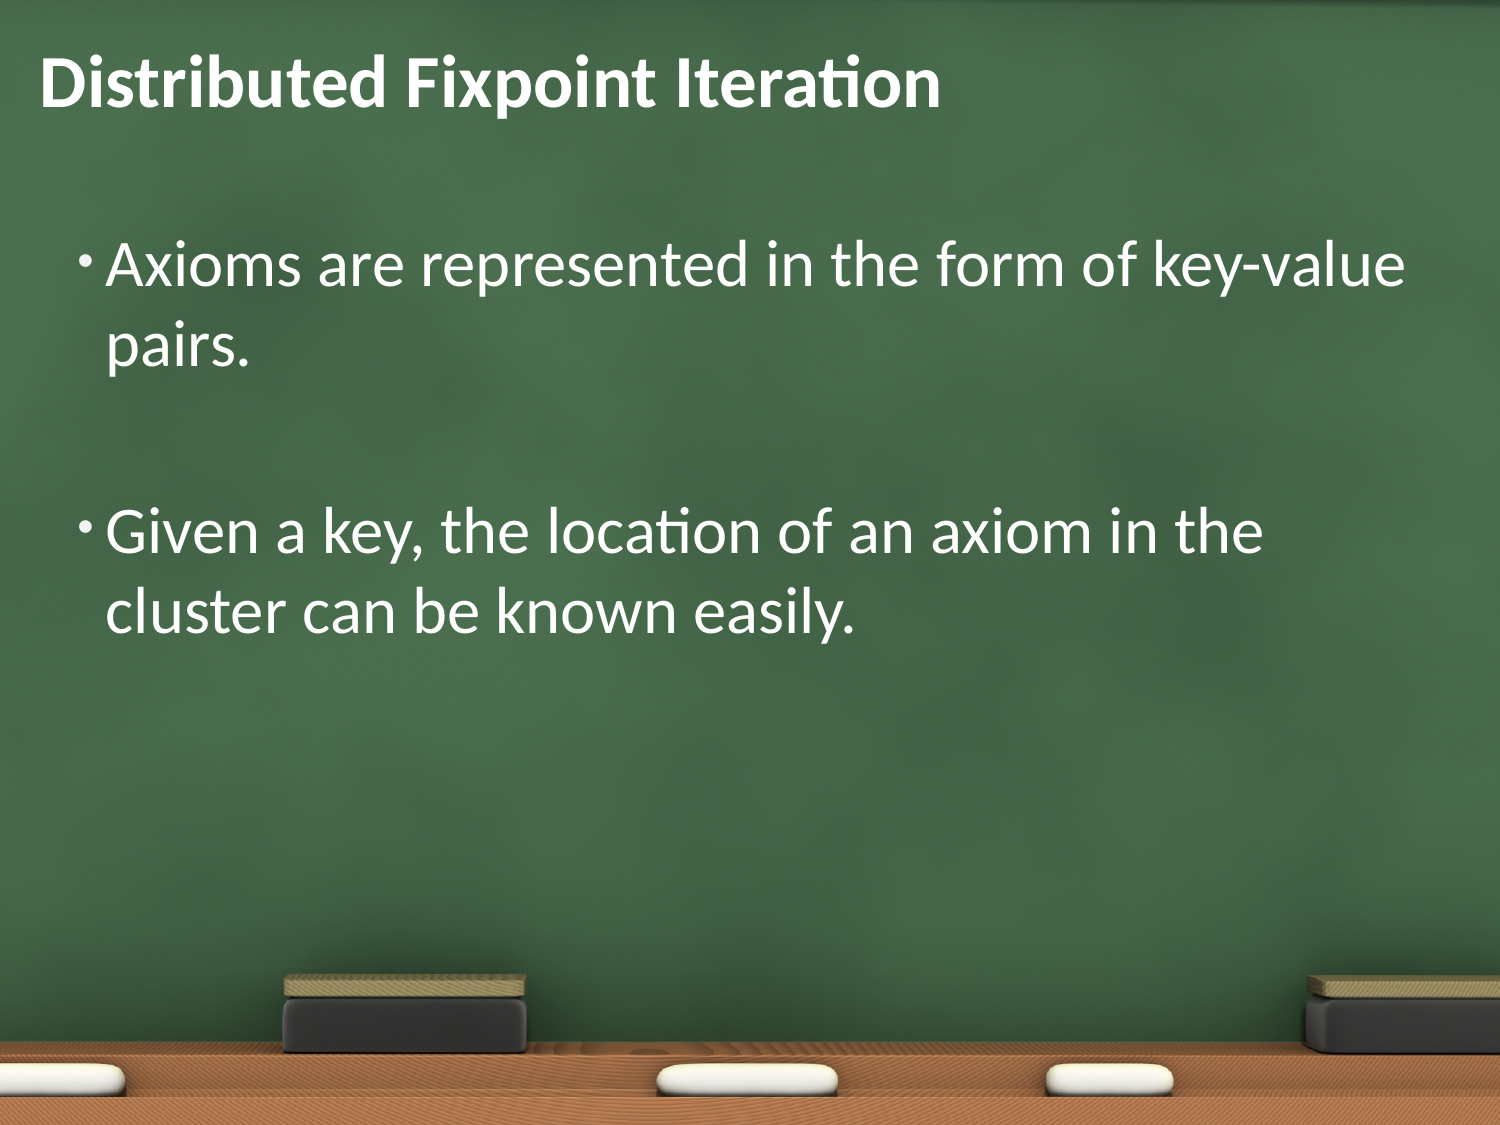

# Distributed Fixpoint Iteration
Axioms are represented in the form of key-value pairs.

Given a key, the location of an axiom in the cluster can be known easily.